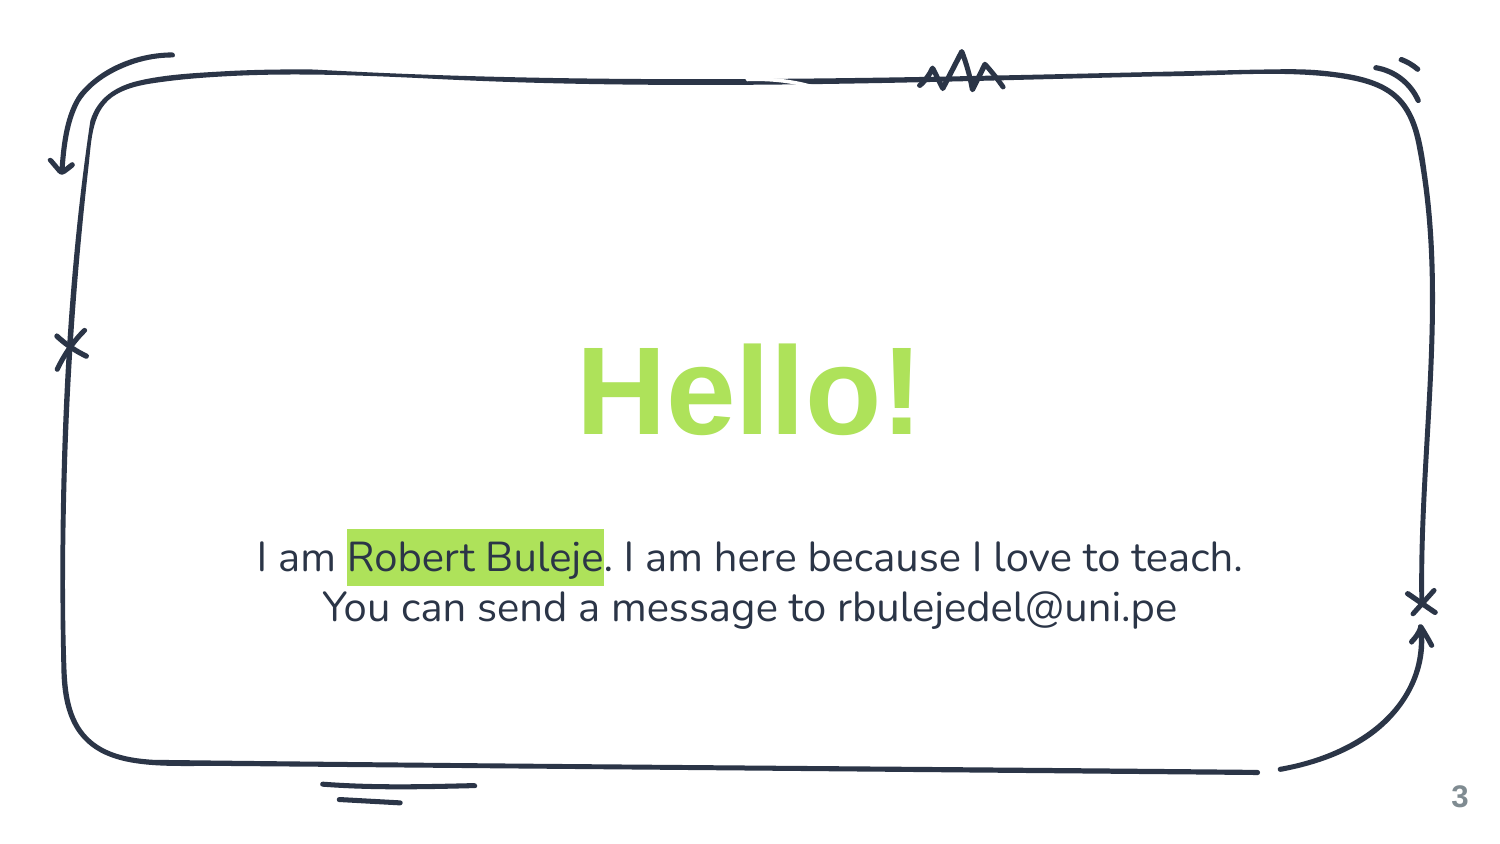

Hello!
I am Robert Buleje. I am here because I love to teach. You can send a message to rbulejedel@uni.pe
3